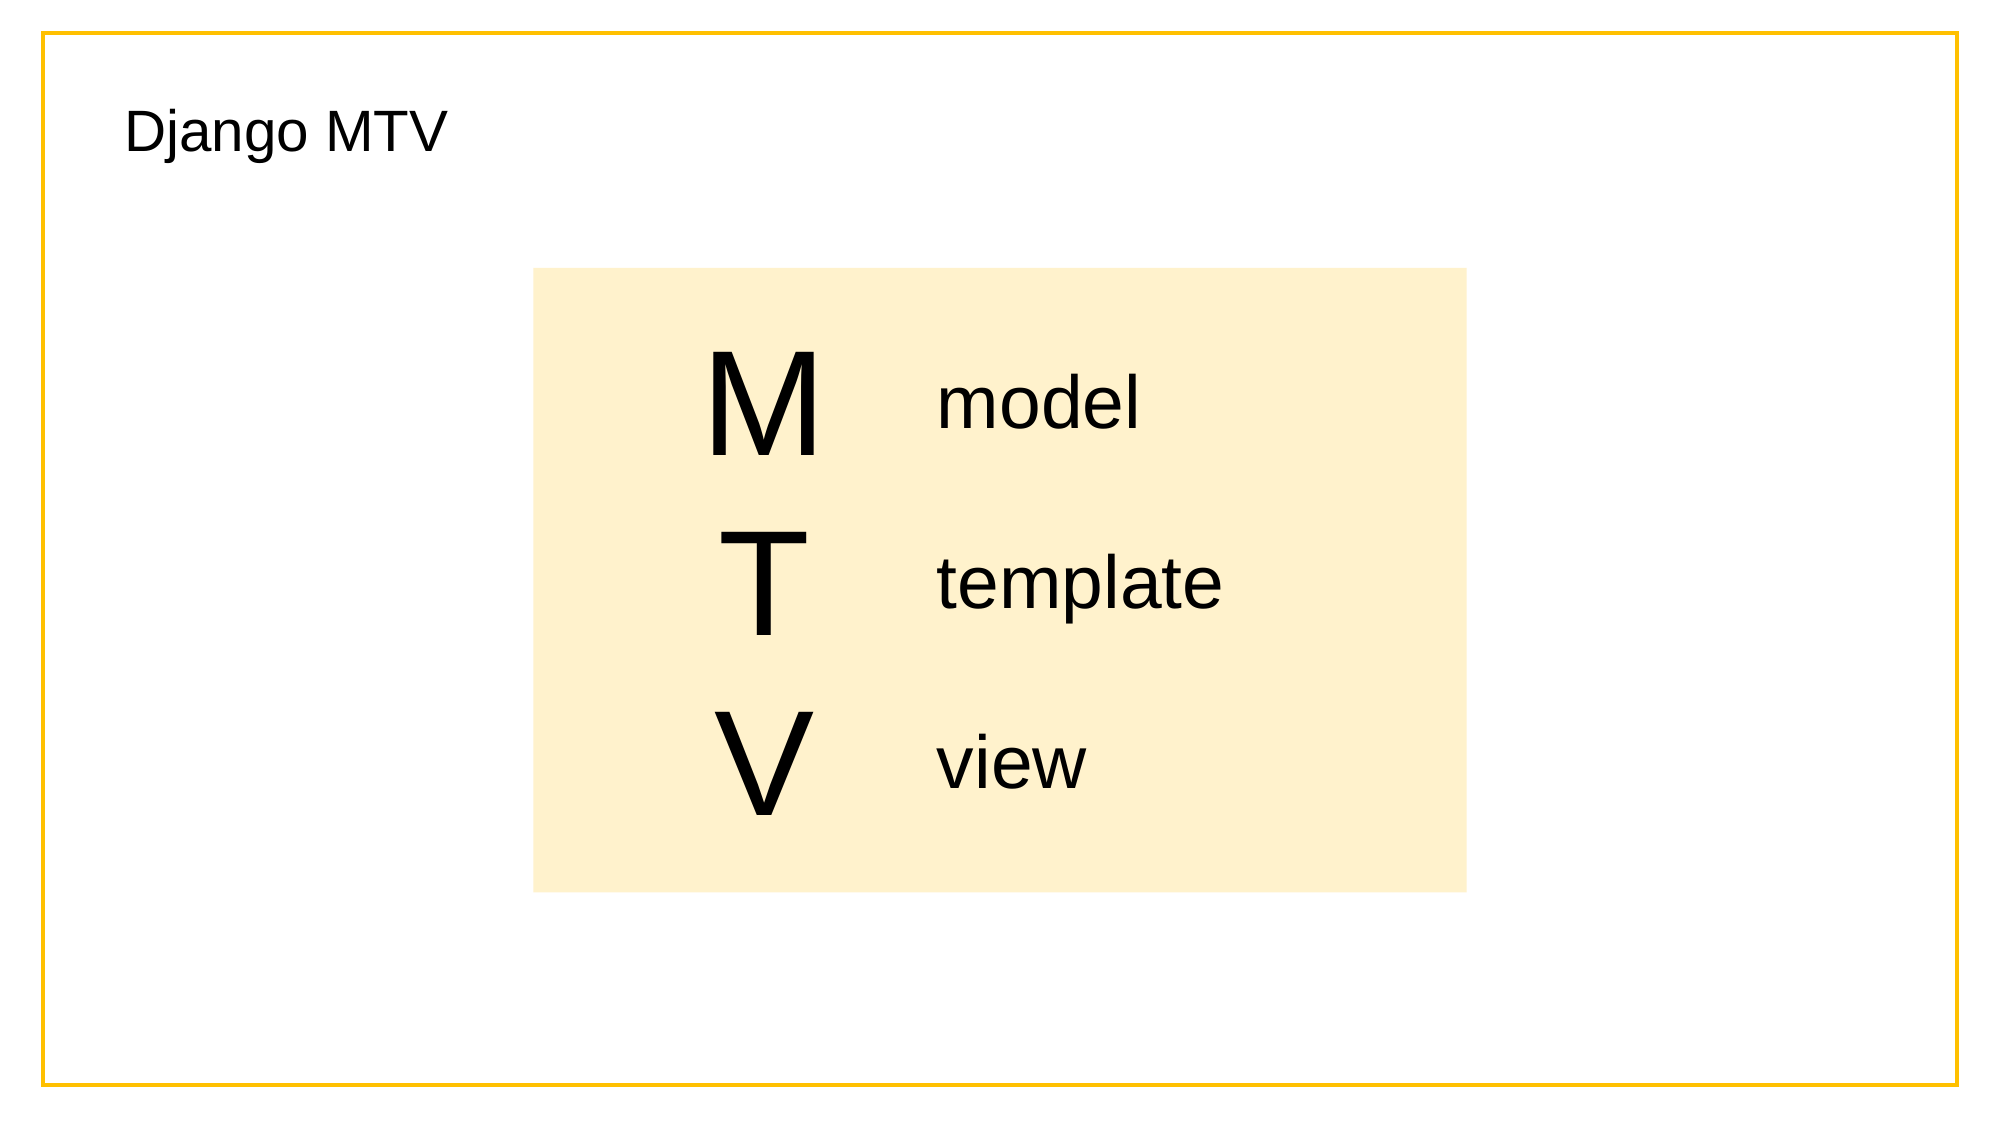

Django MTV

M
T
V
model

template

view